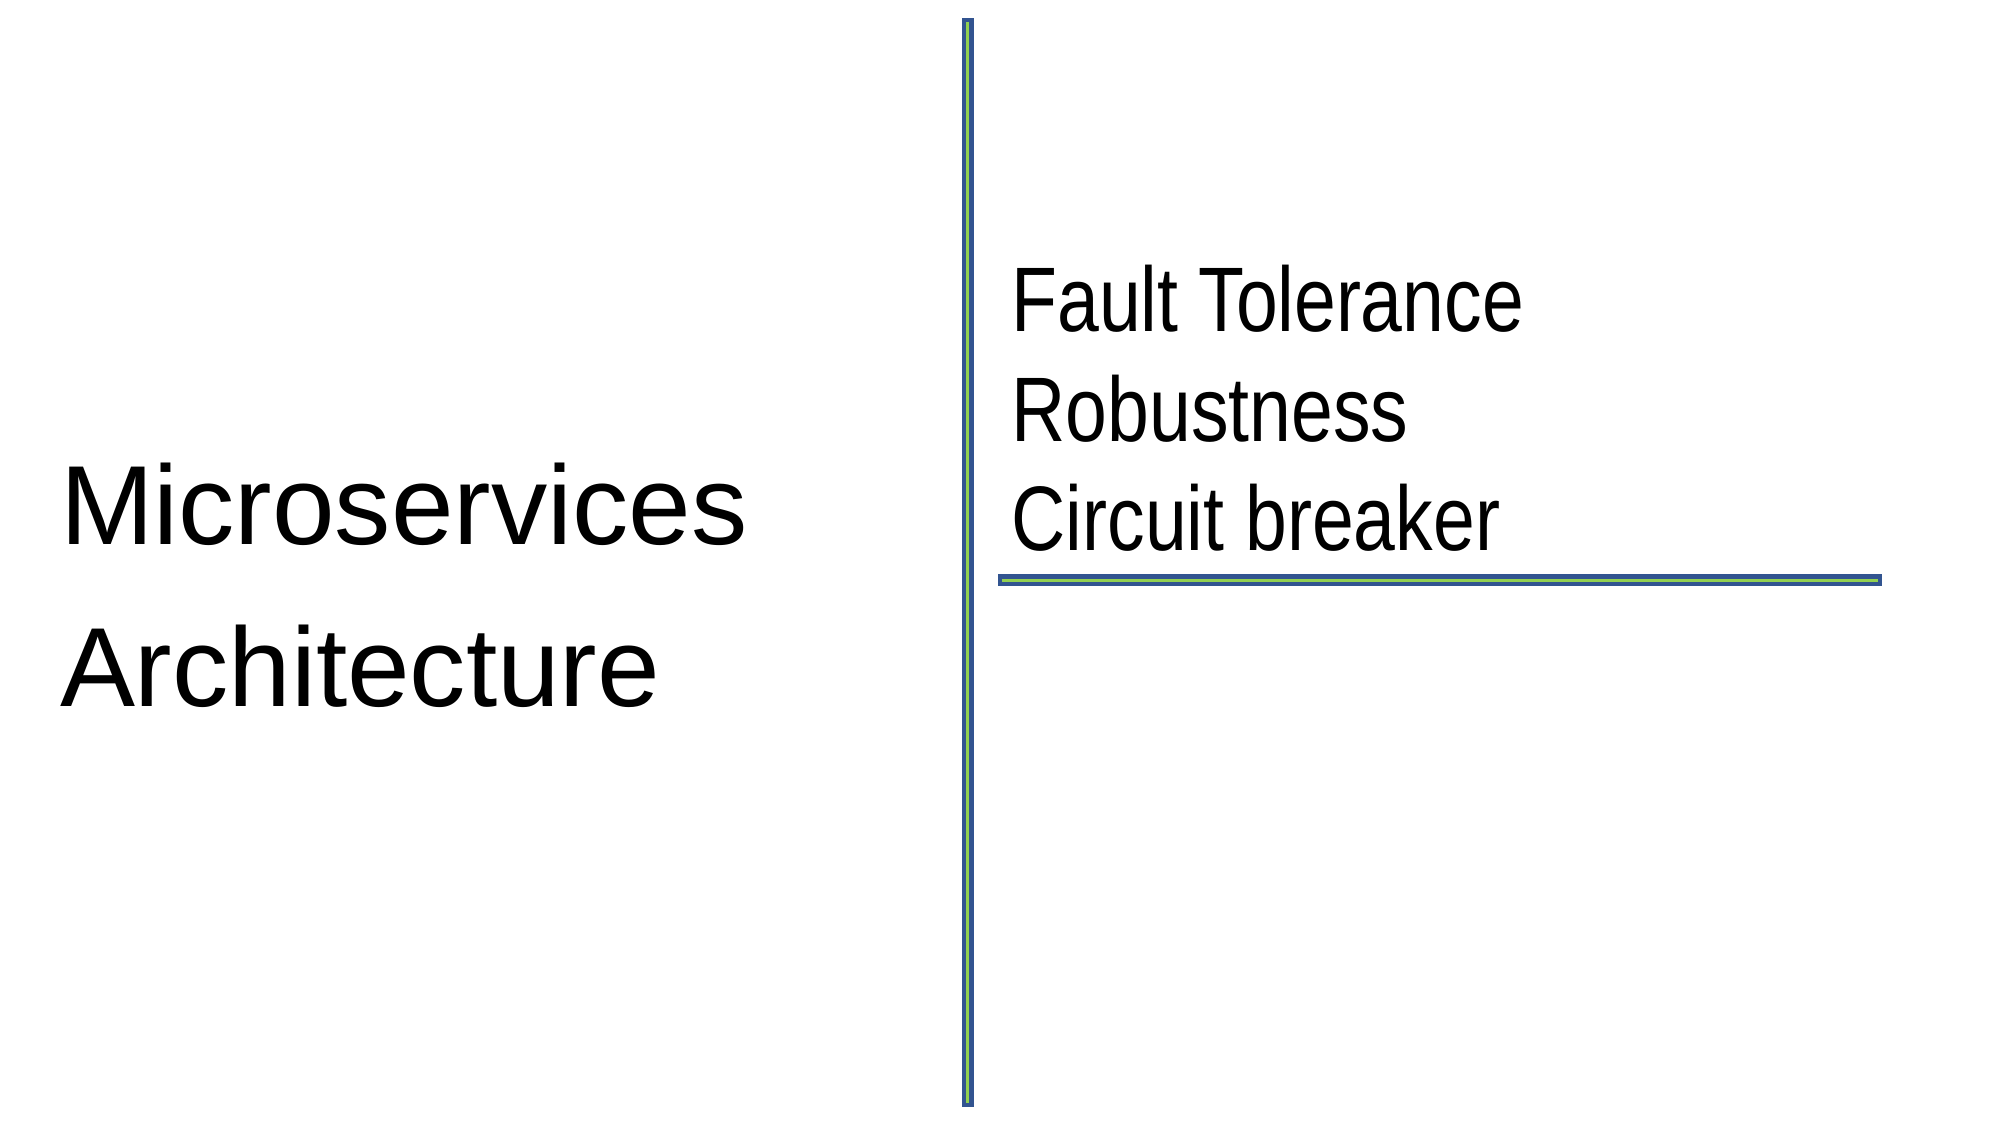

Microservices
Architecture
Fault Tolerance
Robustness
Circuit breaker